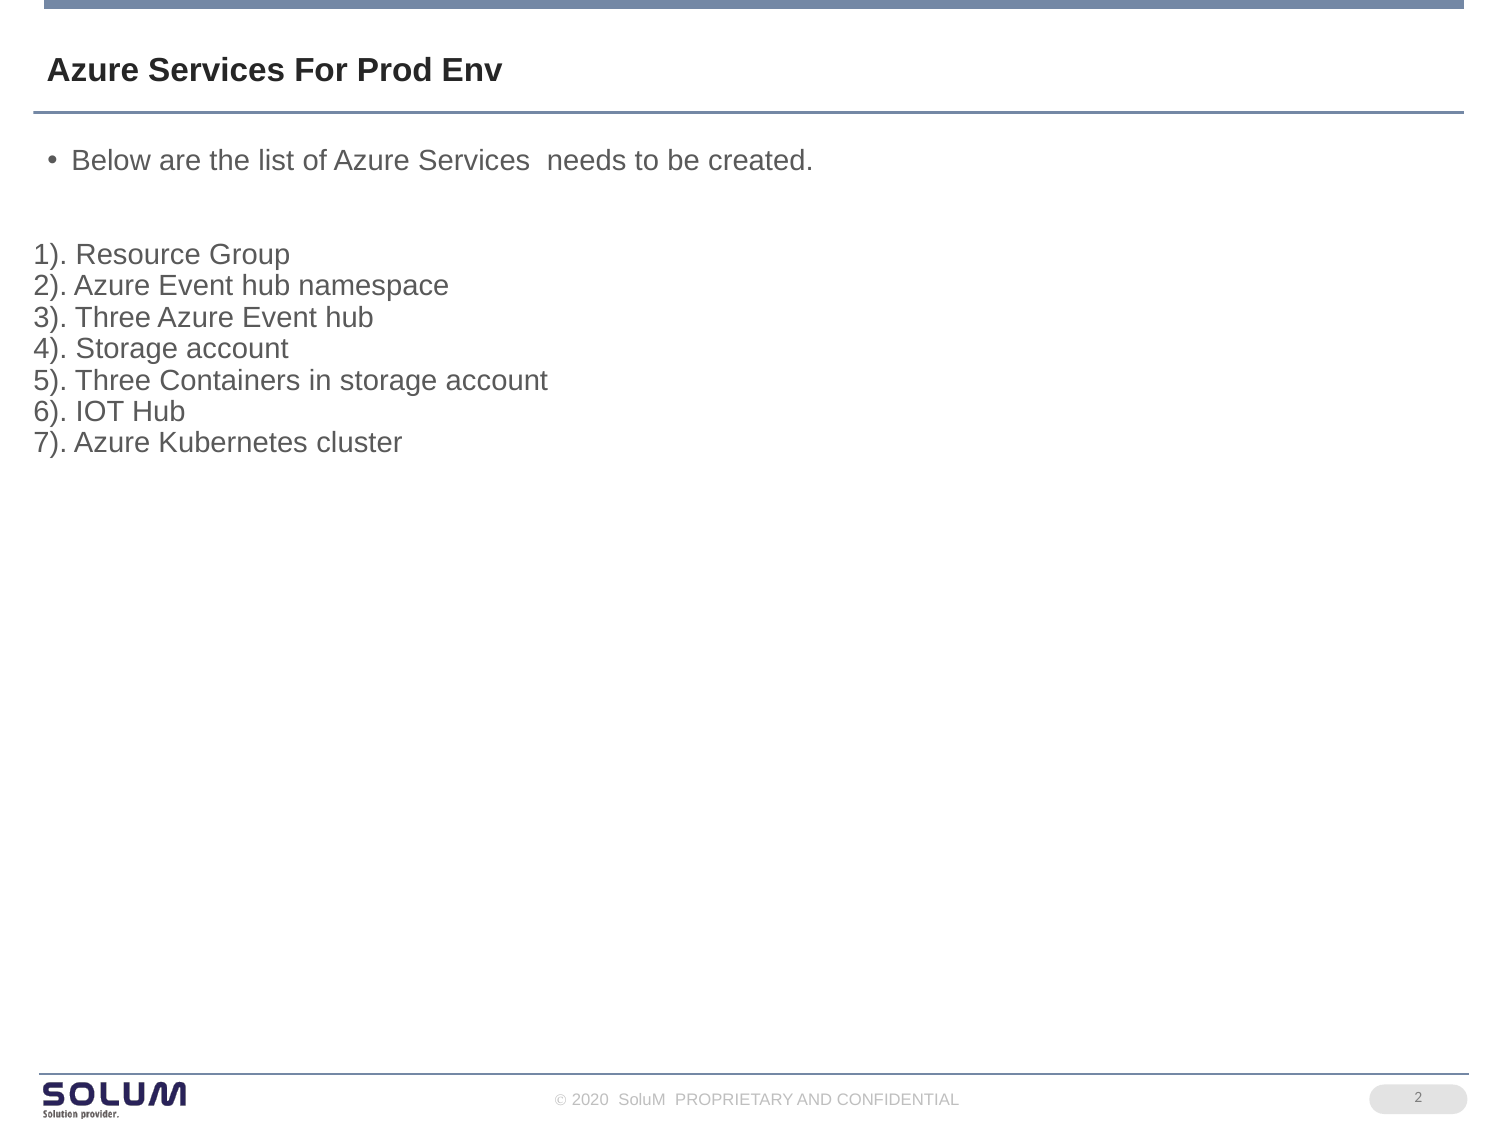

# Azure Services For Prod Env
Below are the list of Azure Services  needs to be created.

1). Resource Group
2). Azure Event hub namespace
3). Three Azure Event hub
4). Storage account
5). Three Containers in storage account
6). IOT Hub
7). Azure Kubernetes cluster